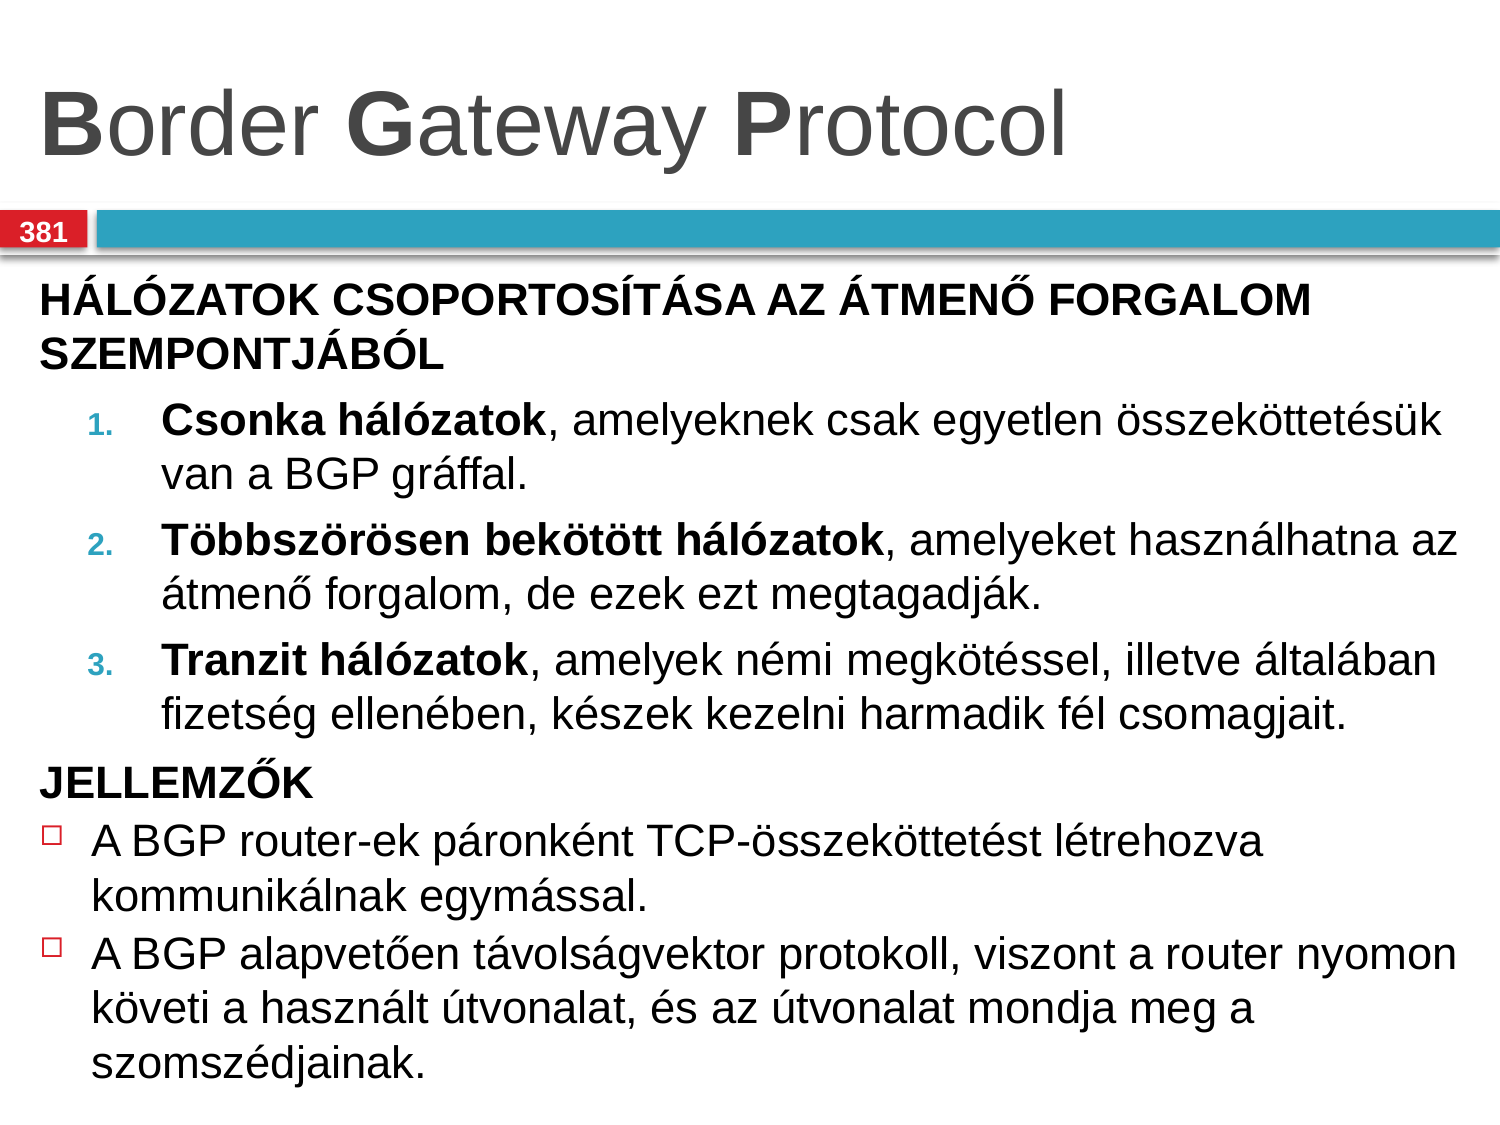

# Border Gateway Protocol
381
Hálózatok csoportosítása az átmenő forgalom szempontjából
Csonka hálózatok, amelyeknek csak egyetlen összeköttetésük van a BGP gráffal.
Többszörösen bekötött hálózatok, amelyeket használhatna az átmenő forgalom, de ezek ezt megtagadják.
Tranzit hálózatok, amelyek némi megkötéssel, illetve általában fizetség ellenében, készek kezelni harmadik fél csomagjait.
Jellemzők
A BGP router-ek páronként TCP-összeköttetést létrehozva kommunikálnak egymással.
A BGP alapvetően távolságvektor protokoll, viszont a router nyomon követi a használt útvonalat, és az útvonalat mondja meg a szomszédjainak.